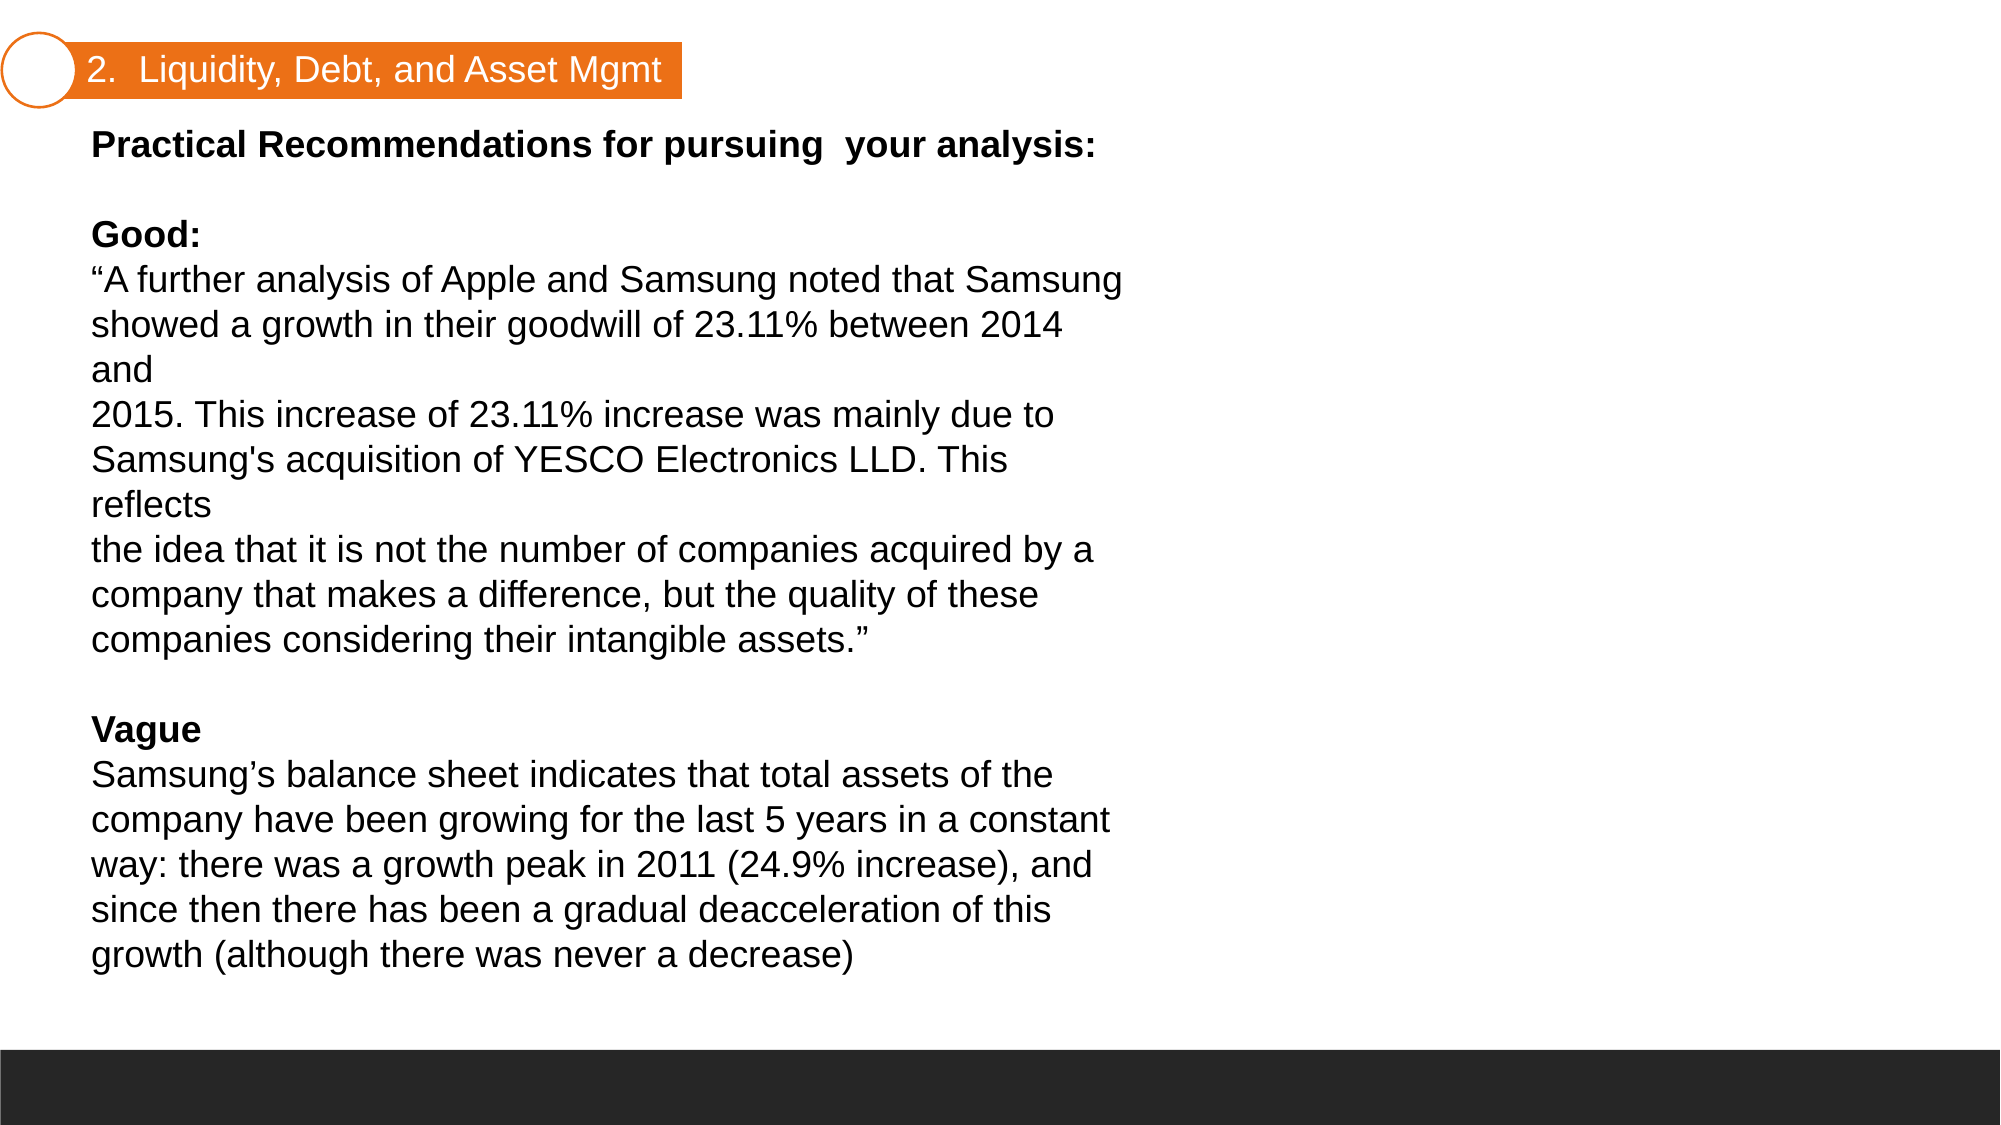

2.  Liquidity, Debt, and Asset Mgmt

1. Context and type of analyses
Practical Recommendations for pursuing  your analysis:

Good:
“A further analysis of Apple and Samsung noted that Samsung
showed a growth in their goodwill of 23.11% between 2014 and
2015. This increase of 23.11% increase was mainly due to
Samsung's acquisition of YESCO Electronics LLD. This reflects
the idea that it is not the number of companies acquired by a
company that makes a difference, but the quality of these
companies considering their intangible assets.”

Vague
Samsung’s balance sheet indicates that total assets of the company have been growing for the last 5 years in a constant way: there was a growth peak in 2011 (24.9% increase), and since then there has been a gradual deacceleration of this growth (although there was never a decrease)

3. Return and Profitability

4. Notes and Auditor Reports